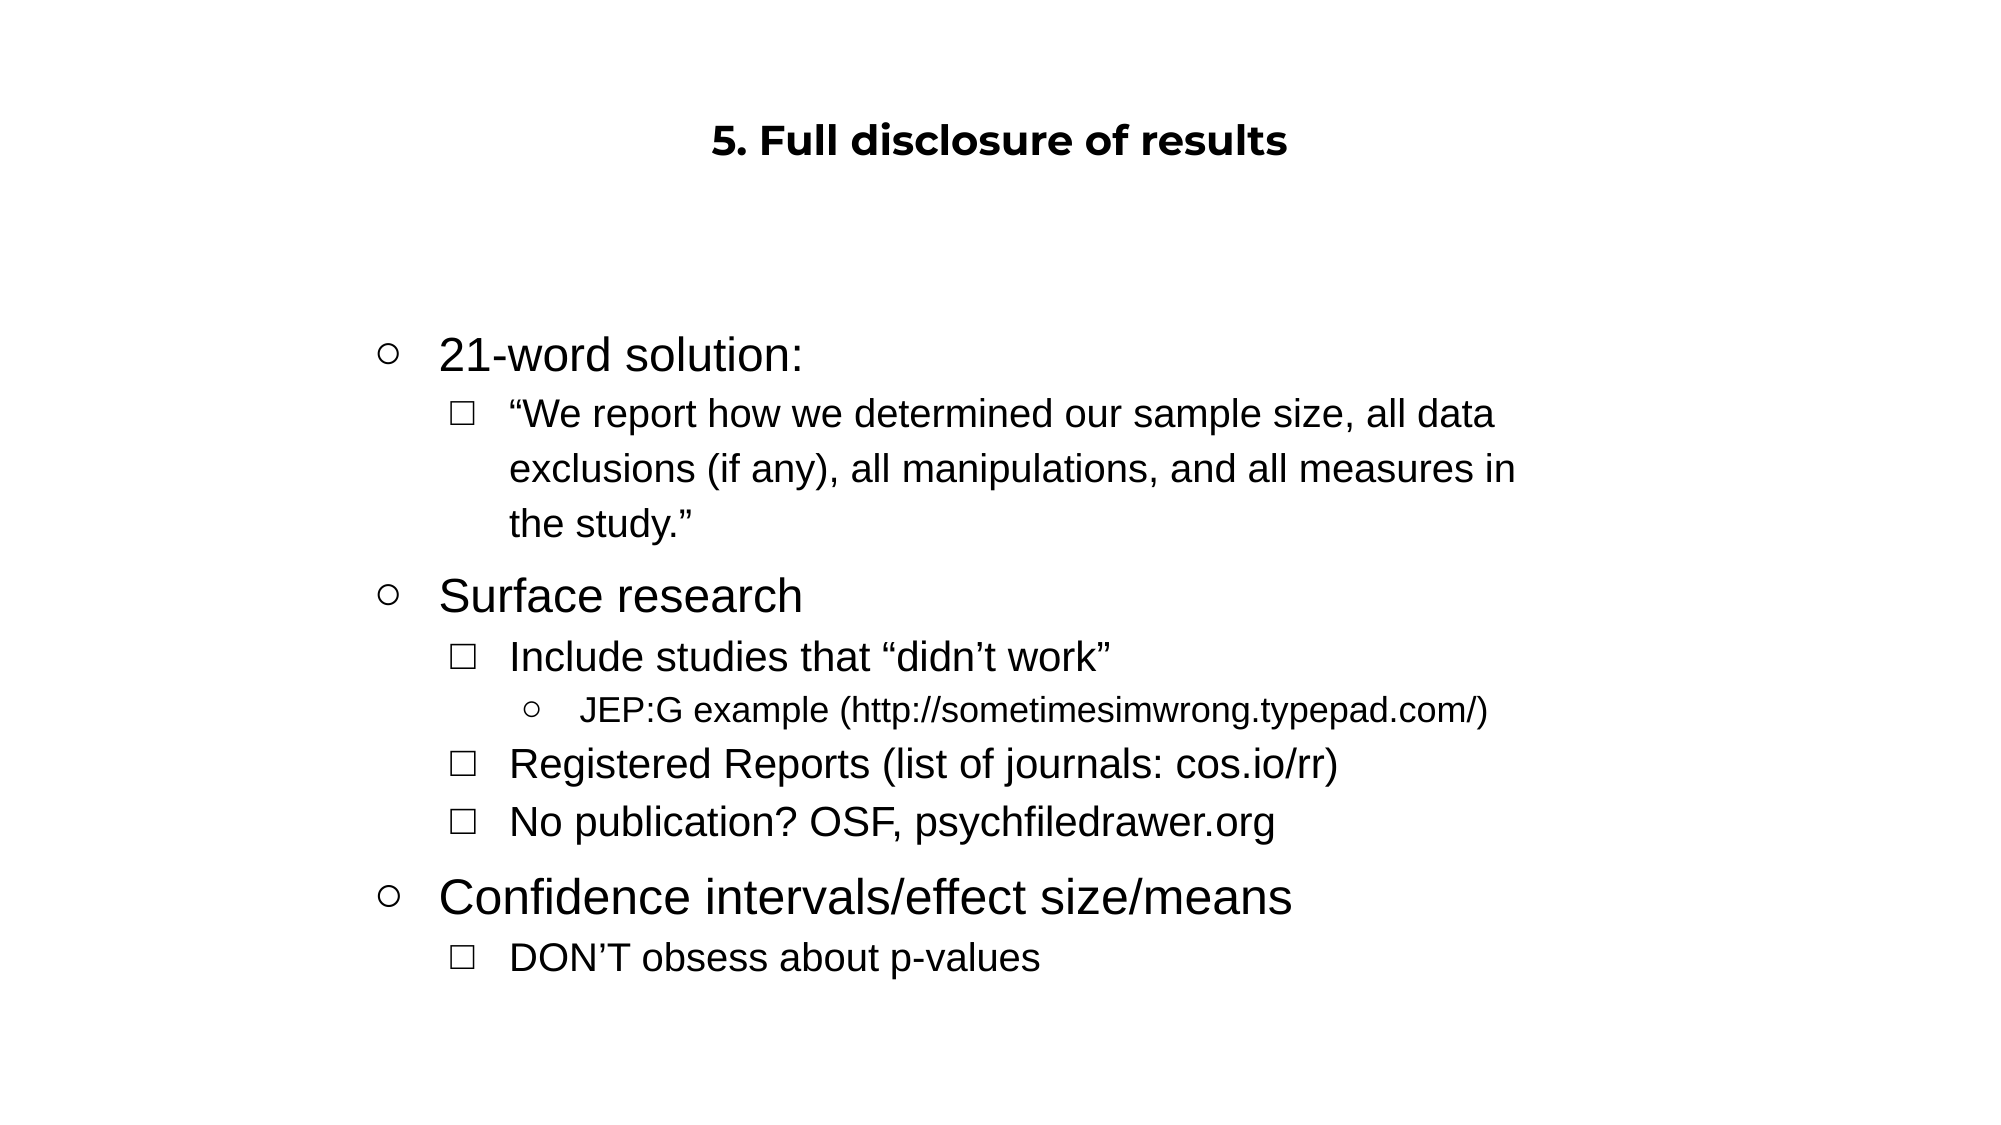

# 5. Full disclosure of results
21-word solution:
“We report how we determined our sample size, all data exclusions (if any), all manipulations, and all measures in the study.”
Surface research
Include studies that “didn’t work”
JEP:G example (http://sometimesimwrong.typepad.com/)
Registered Reports (list of journals: cos.io/rr)
No publication? OSF, psychfiledrawer.org
Confidence intervals/effect size/means
DON’T obsess about p-values